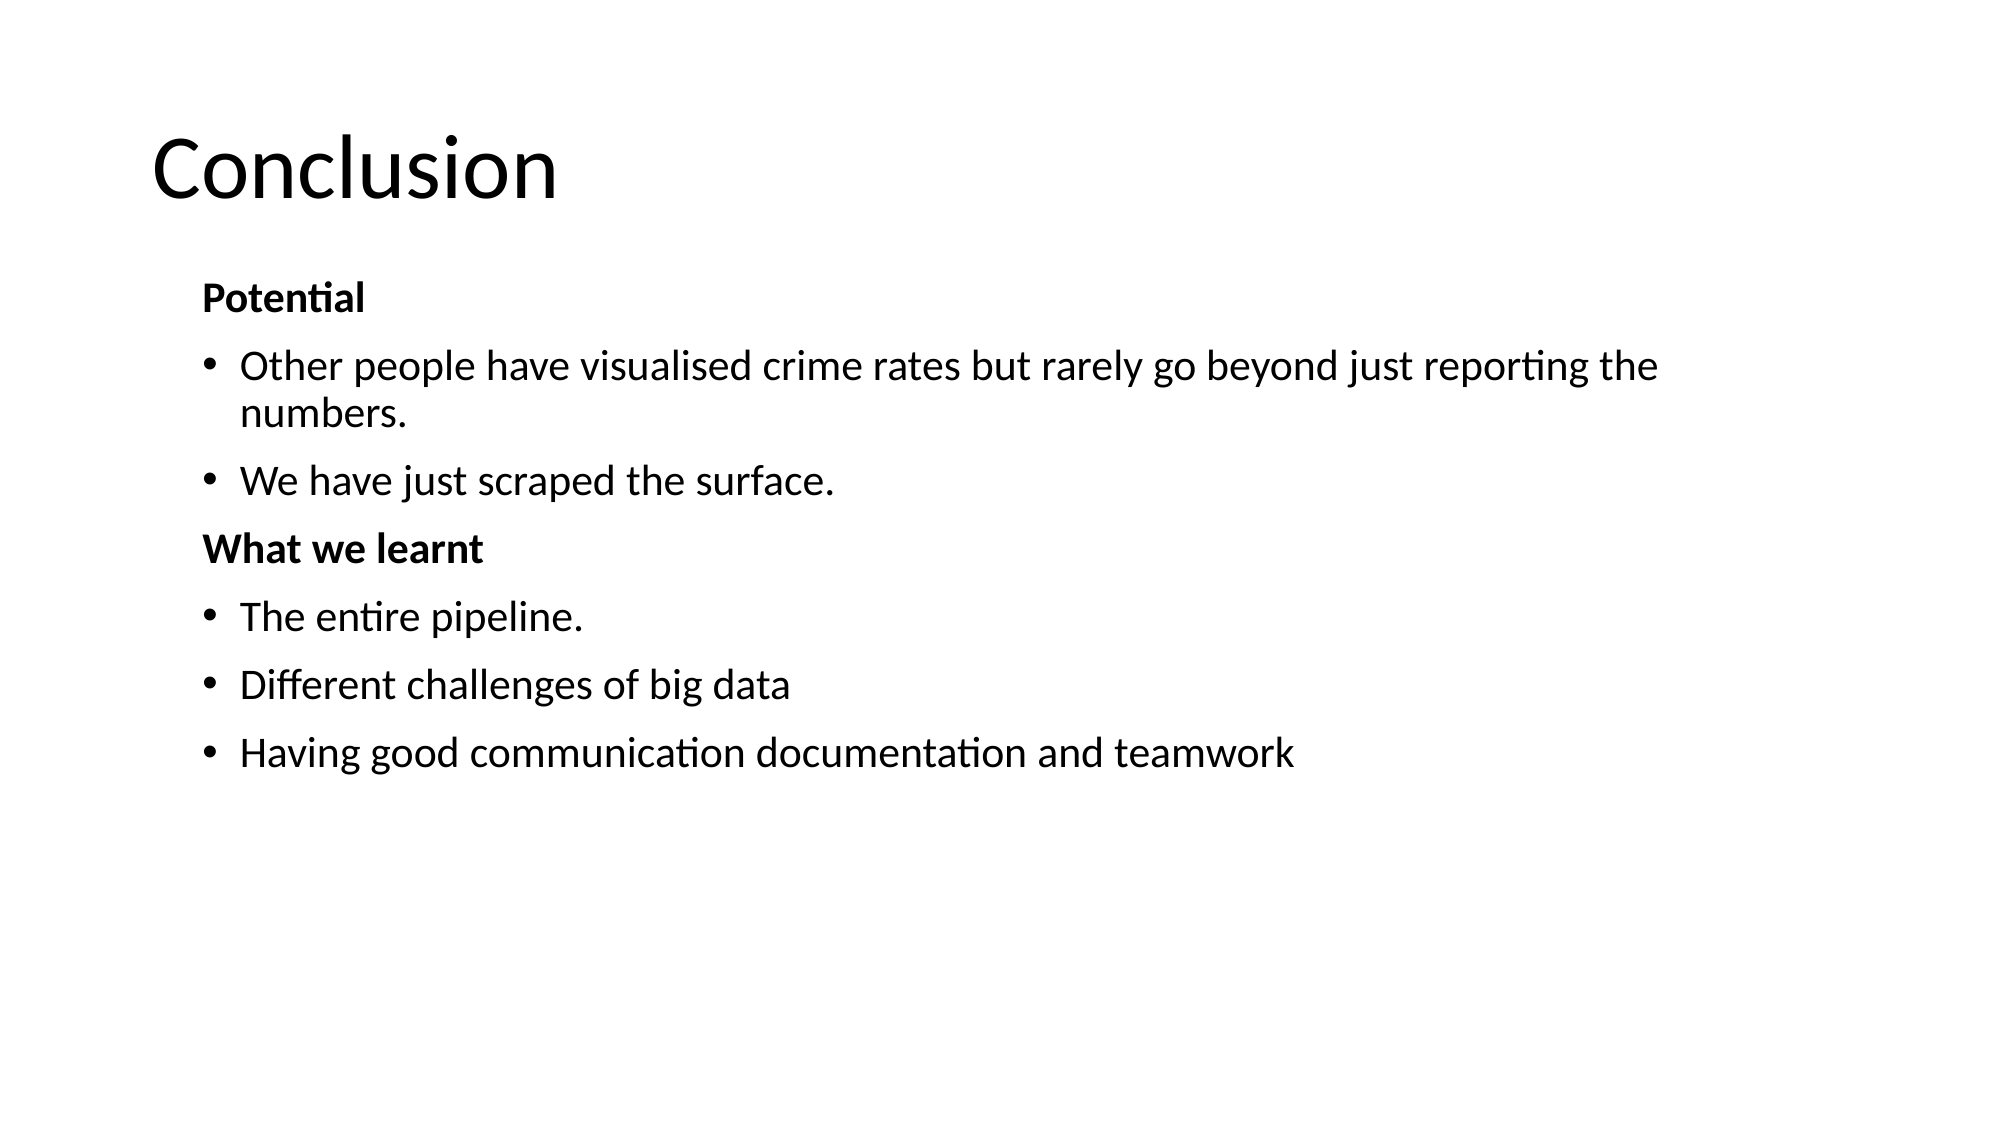

# Conclusion
Potential
Other people have visualised crime rates but rarely go beyond just reporting the numbers.
We have just scraped the surface.
What we learnt
The entire pipeline.
Different challenges of big data
Having good communication documentation and teamwork